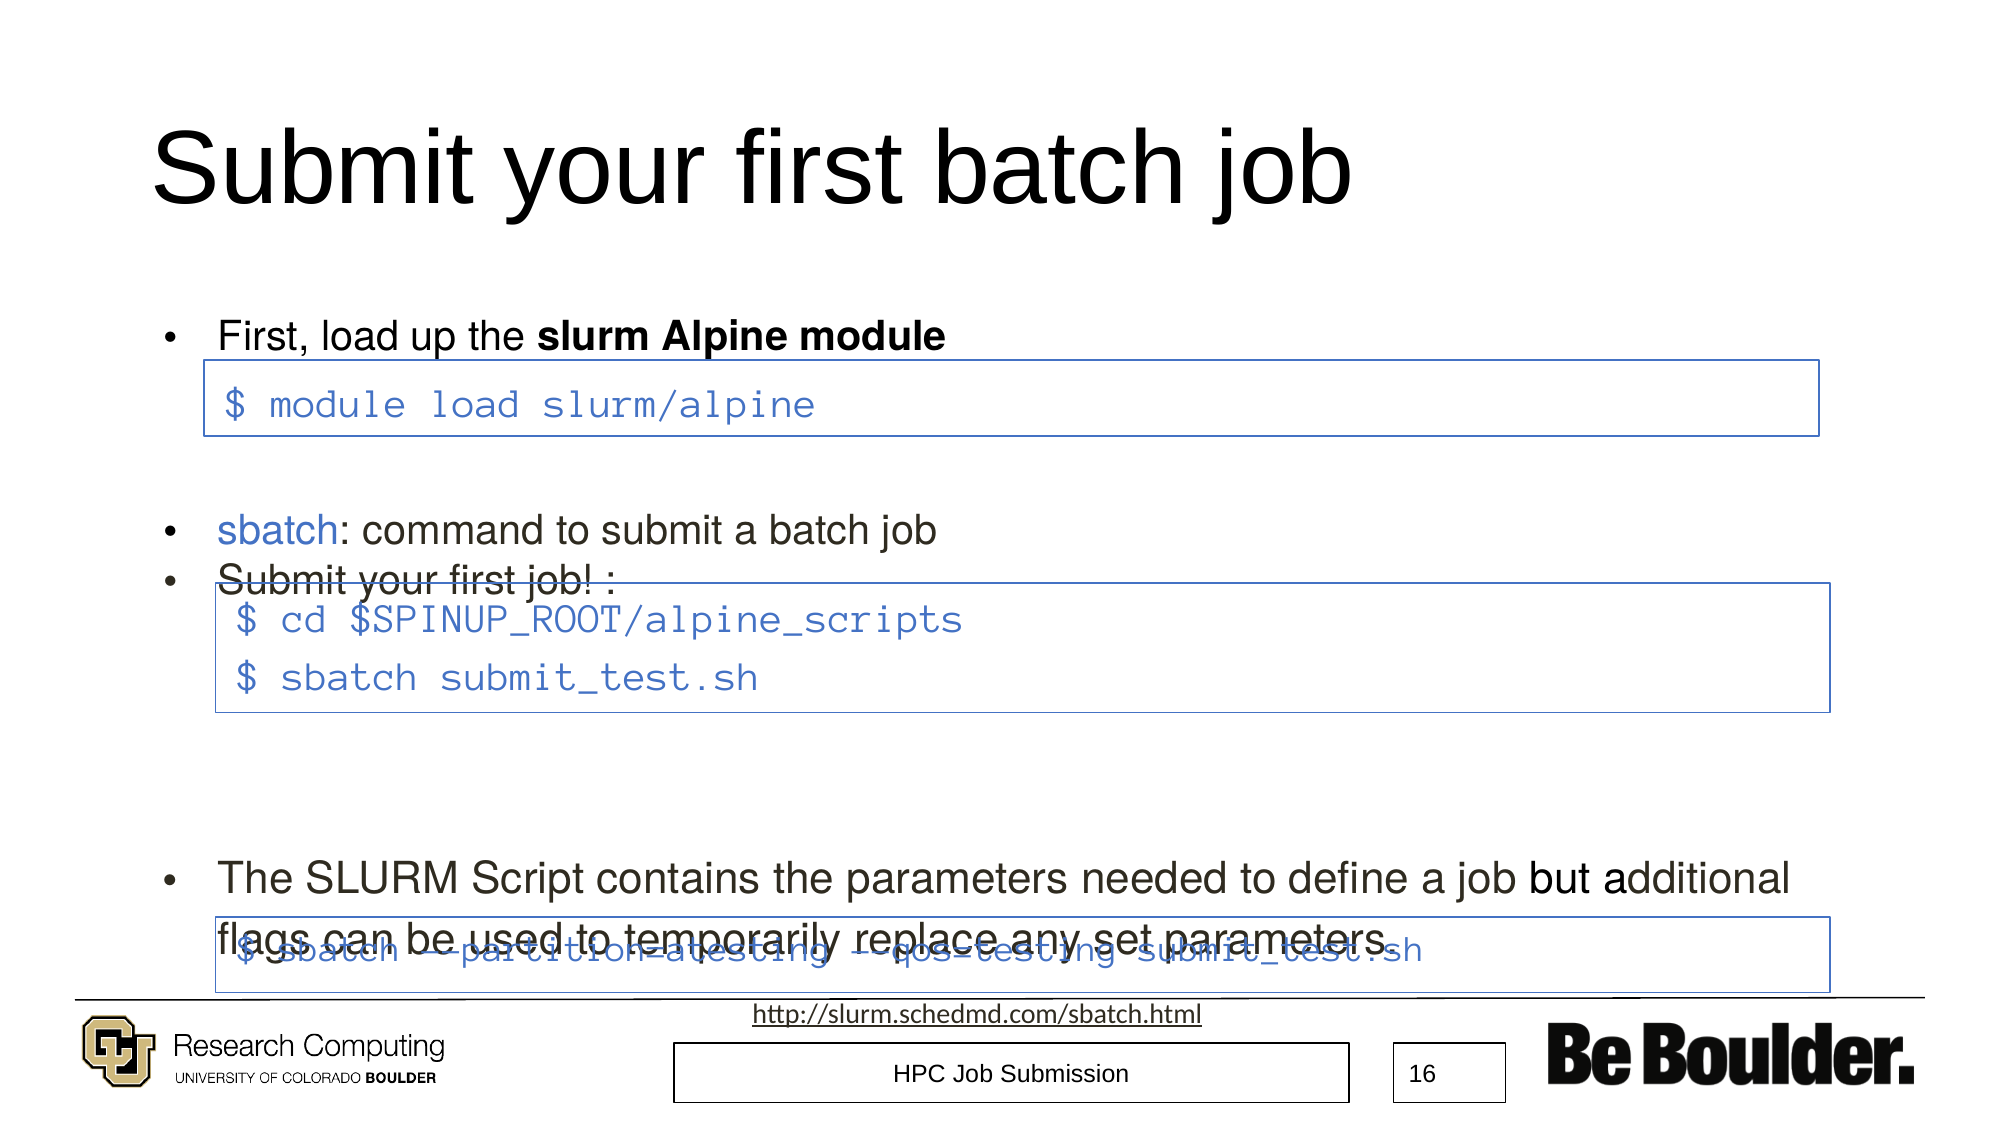

# Submit your first batch job
First, load up the slurm Alpine module

sbatch: command to submit a batch job
Submit your first job! :

The SLURM Script contains the parameters needed to define a job but additional flags can be used to temporarily replace any set parameters.
$ module load slurm/alpine
$ cd $SPINUP_ROOT/alpine_scripts
$ sbatch submit_test.sh
$ sbatch --partition=atesting -–qos=testing submit_test.sh
http://slurm.schedmd.com/sbatch.html
HPC Job Submission
16